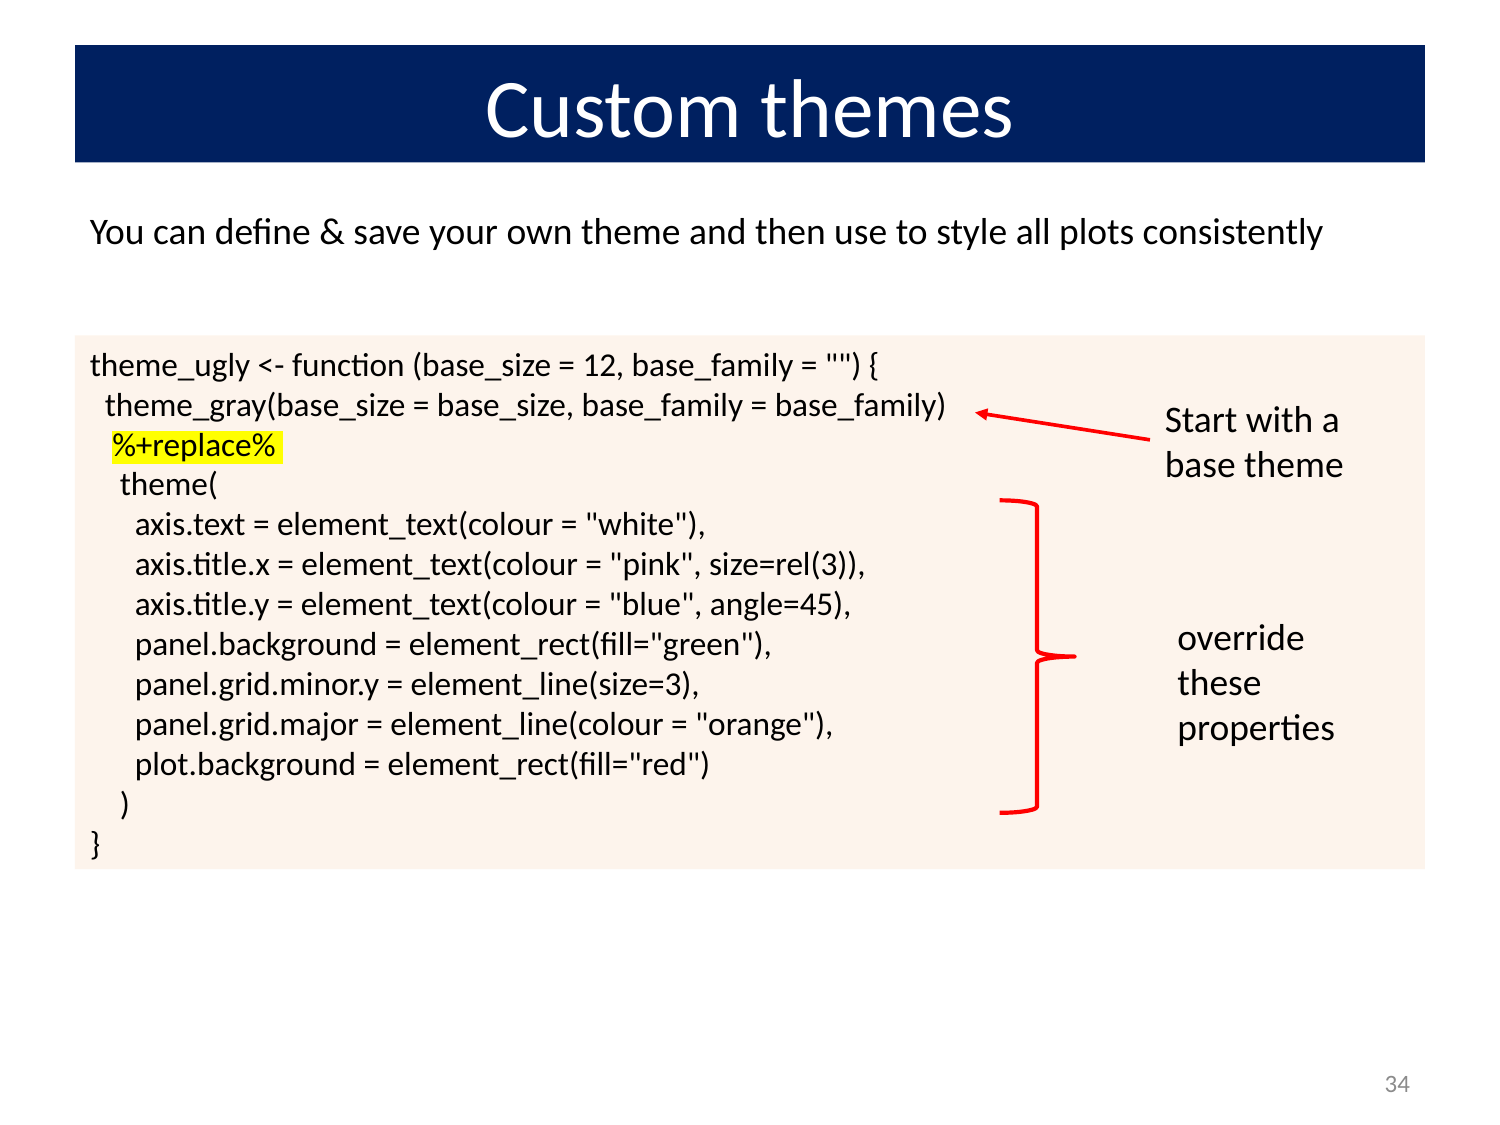

# Custom themes
You can define & save your own theme and then use to style all plots consistently
theme_ugly <- function (base_size = 12, base_family = "") {
  theme_gray(base_size = base_size, base_family = base_family)
   %+replace%
    theme(
      axis.text = element_text(colour = "white"),
      axis.title.x = element_text(colour = "pink", size=rel(3)),
      axis.title.y = element_text(colour = "blue", angle=45),
      panel.background = element_rect(fill="green"),
      panel.grid.minor.y = element_line(size=3),
      panel.grid.major = element_line(colour = "orange"),
      plot.background = element_rect(fill="red")
    )
}
Start with a base theme

override these properties
34